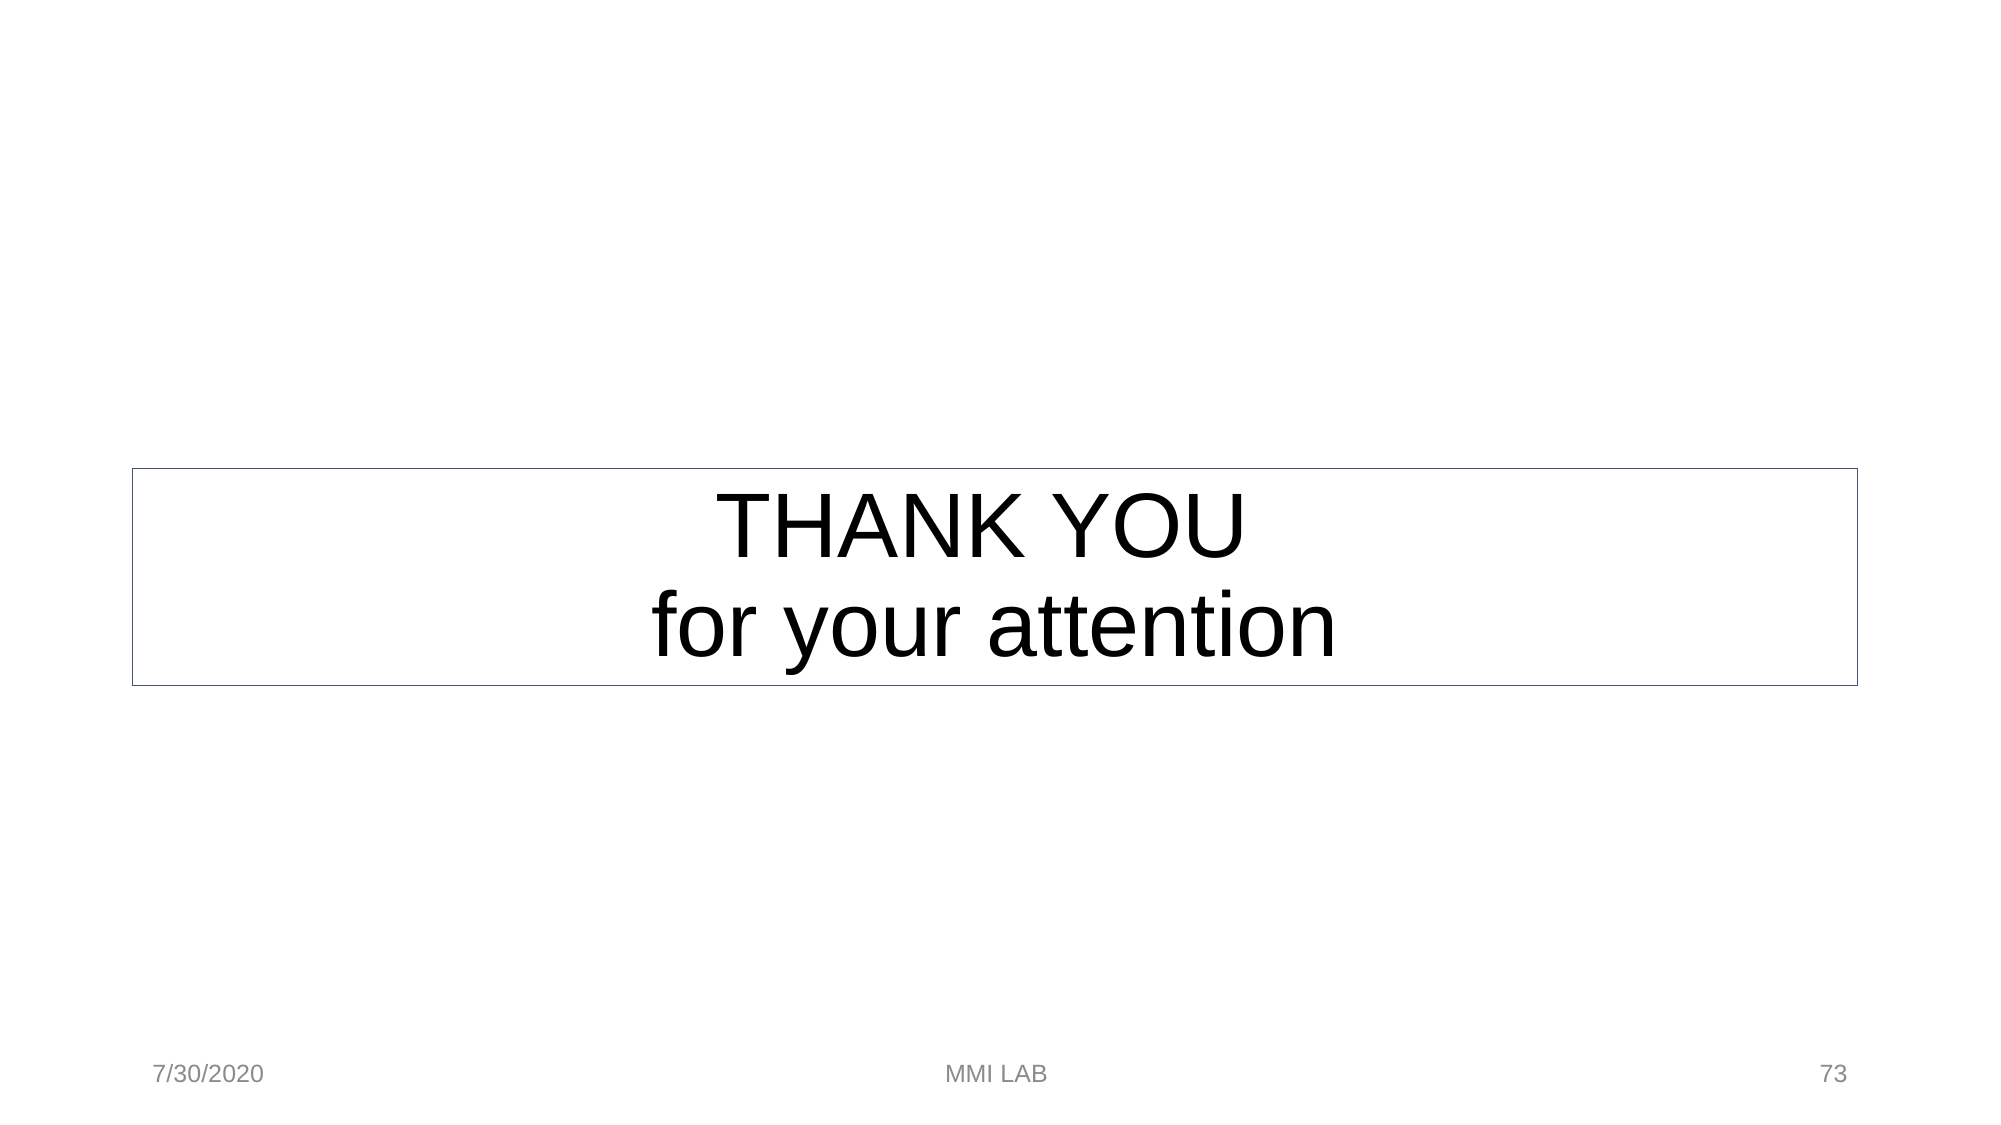

# THANK YOU for your attention
7/30/2020
MMI LAB
73